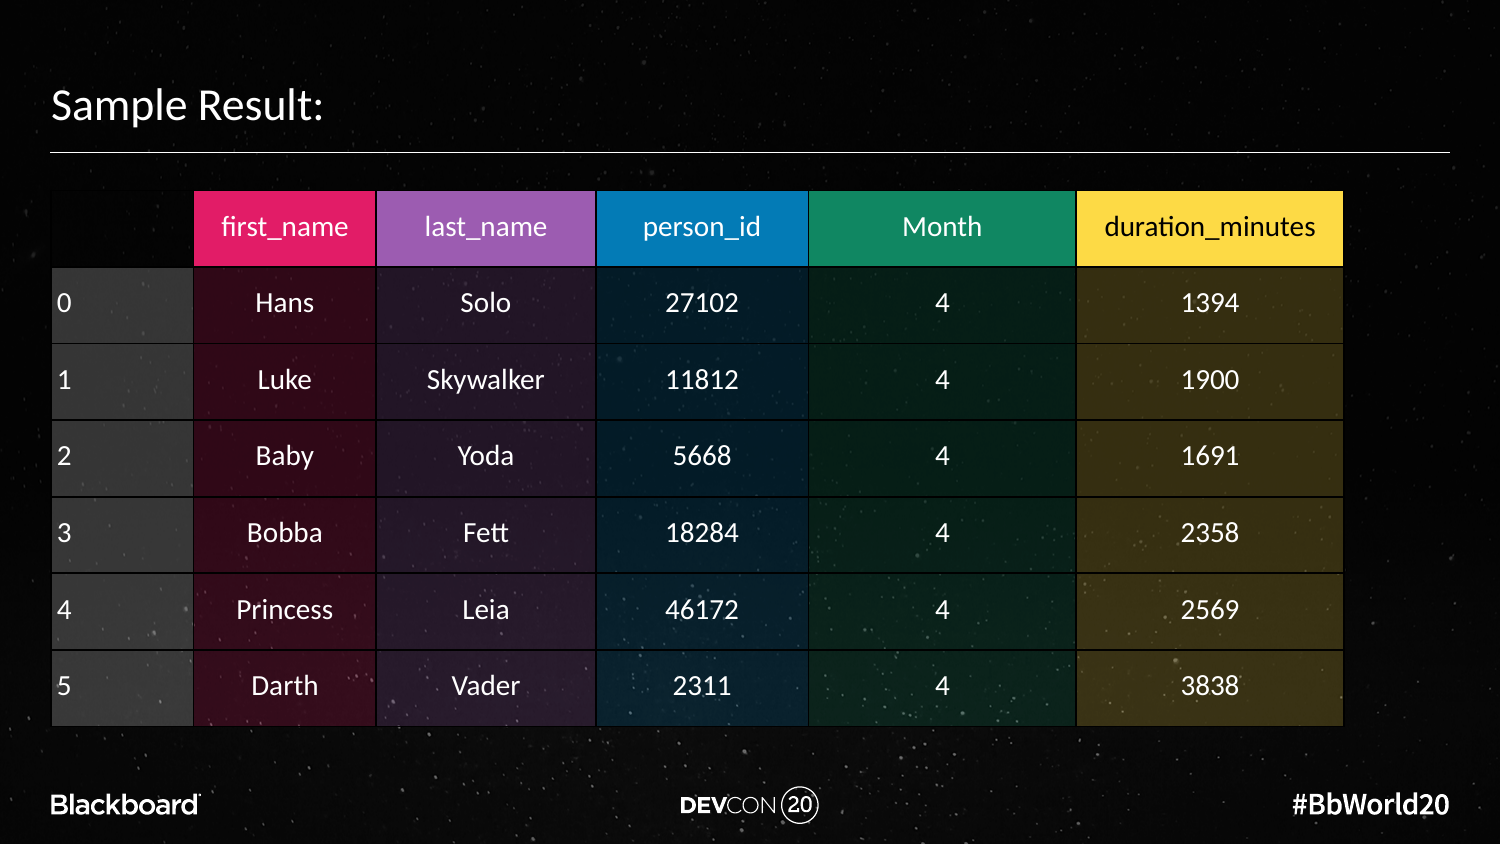

# Sample Result:
|  | first\_name | last\_name | person\_id | Month | duration\_minutes |
| --- | --- | --- | --- | --- | --- |
| 0 | Hans | Solo | 27102 | 4 | 1394 |
| 1 | Luke | Skywalker | 11812 | 4 | 1900 |
| 2 | Baby | Yoda | 5668 | 4 | 1691 |
| 3 | Bobba | Fett | 18284 | 4 | 2358 |
| 4 | Princess | Leia | 46172 | 4 | 2569 |
| 5 | Darth | Vader | 2311 | 4 | 3838 |